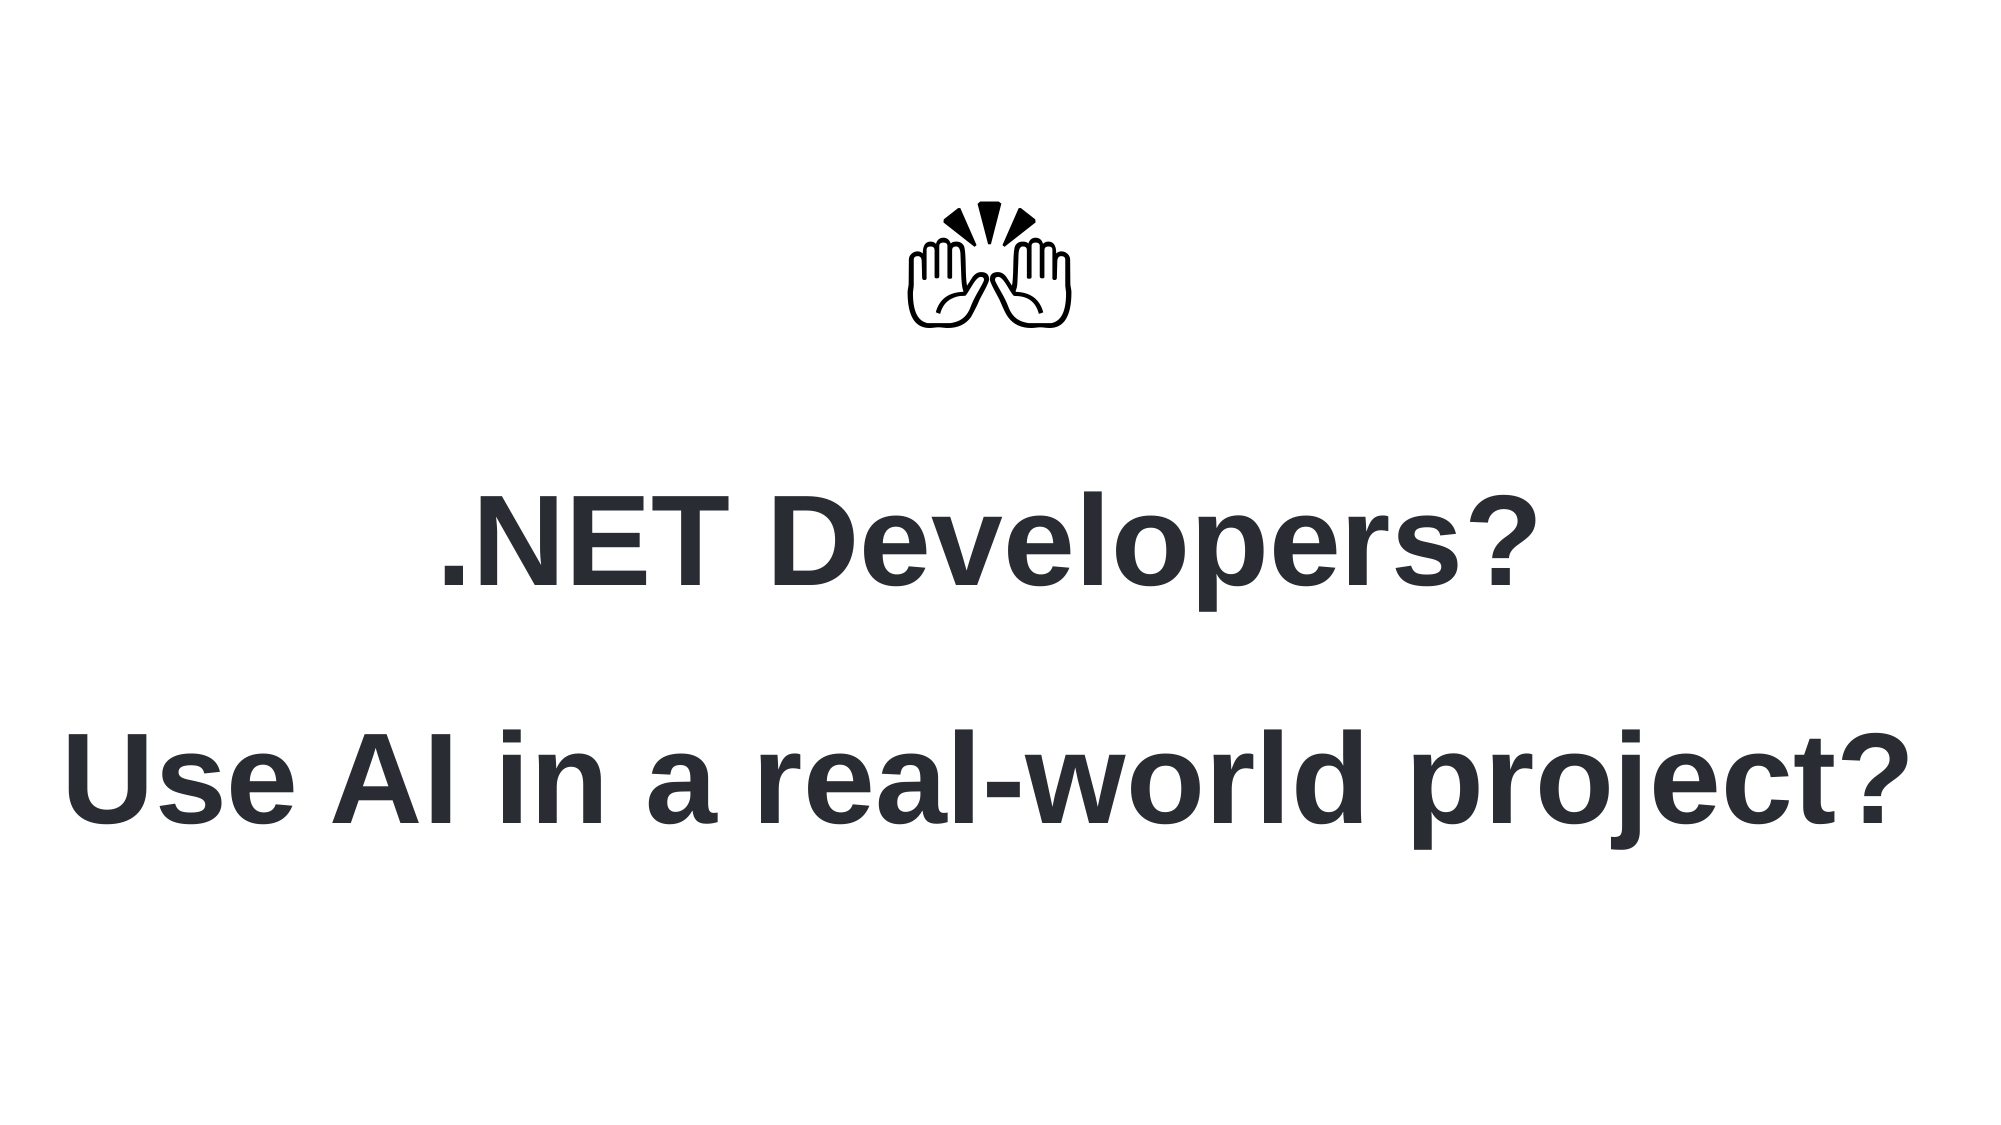

🙌

.NET Developers?

Use AI in a real-world project?